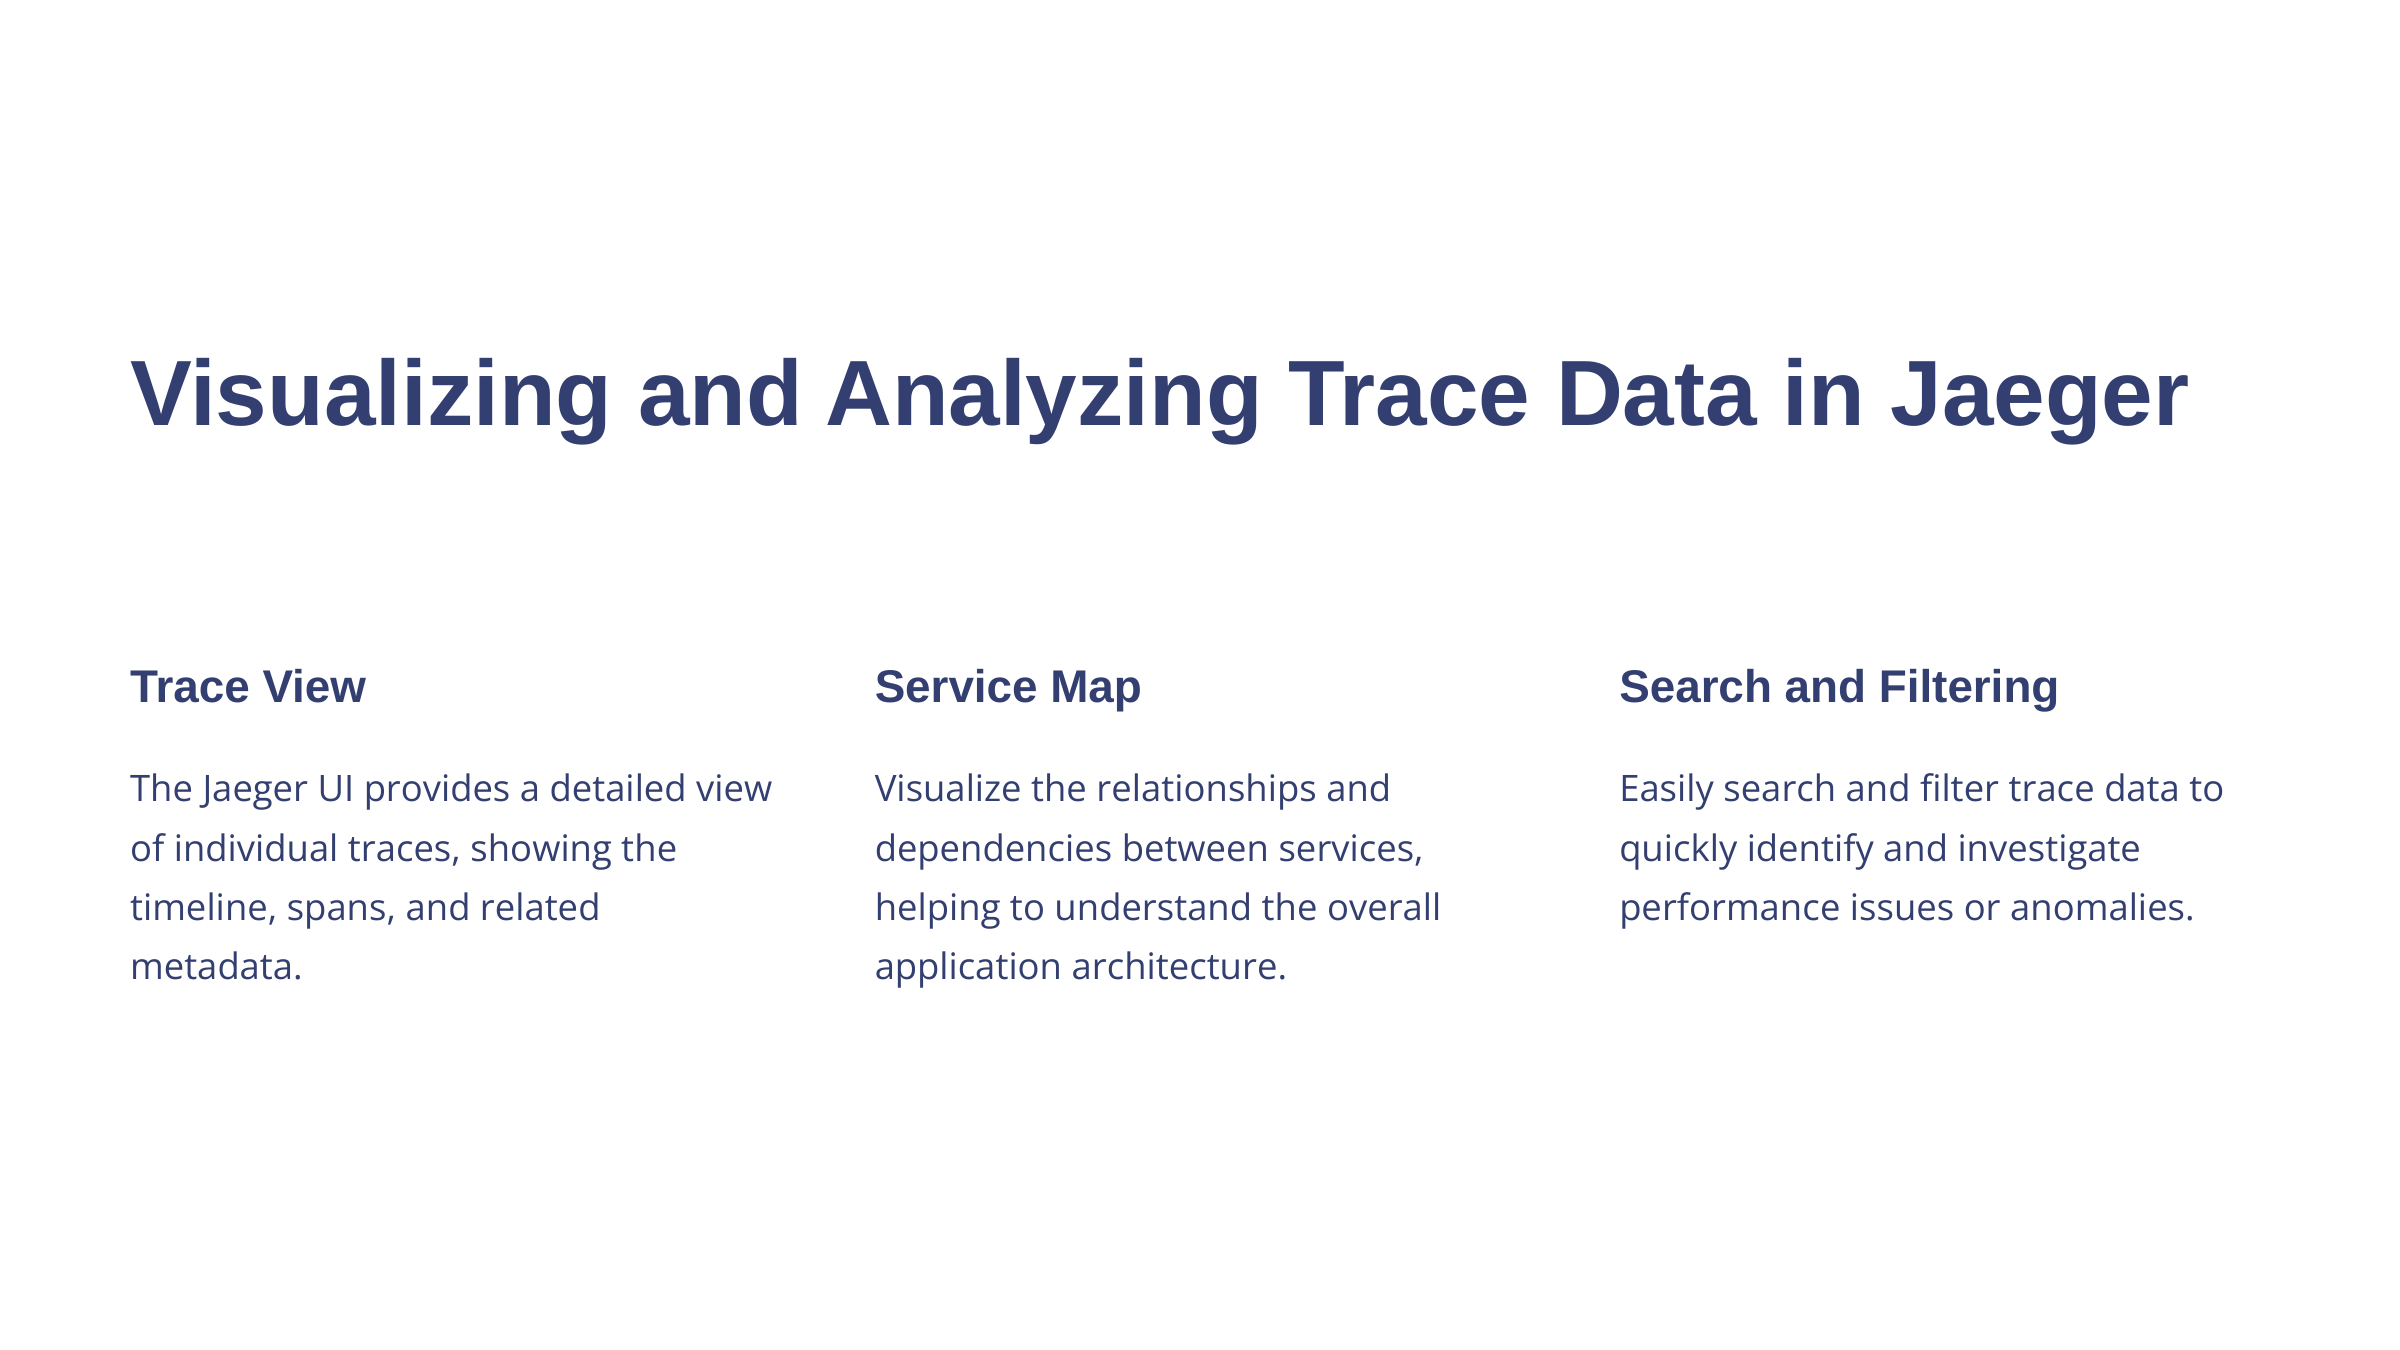

Visualizing and Analyzing Trace Data in Jaeger
Trace View
Service Map
Search and Filtering
The Jaeger UI provides a detailed view of individual traces, showing the timeline, spans, and related metadata.
Visualize the relationships and dependencies between services, helping to understand the overall application architecture.
Easily search and filter trace data to quickly identify and investigate performance issues or anomalies.